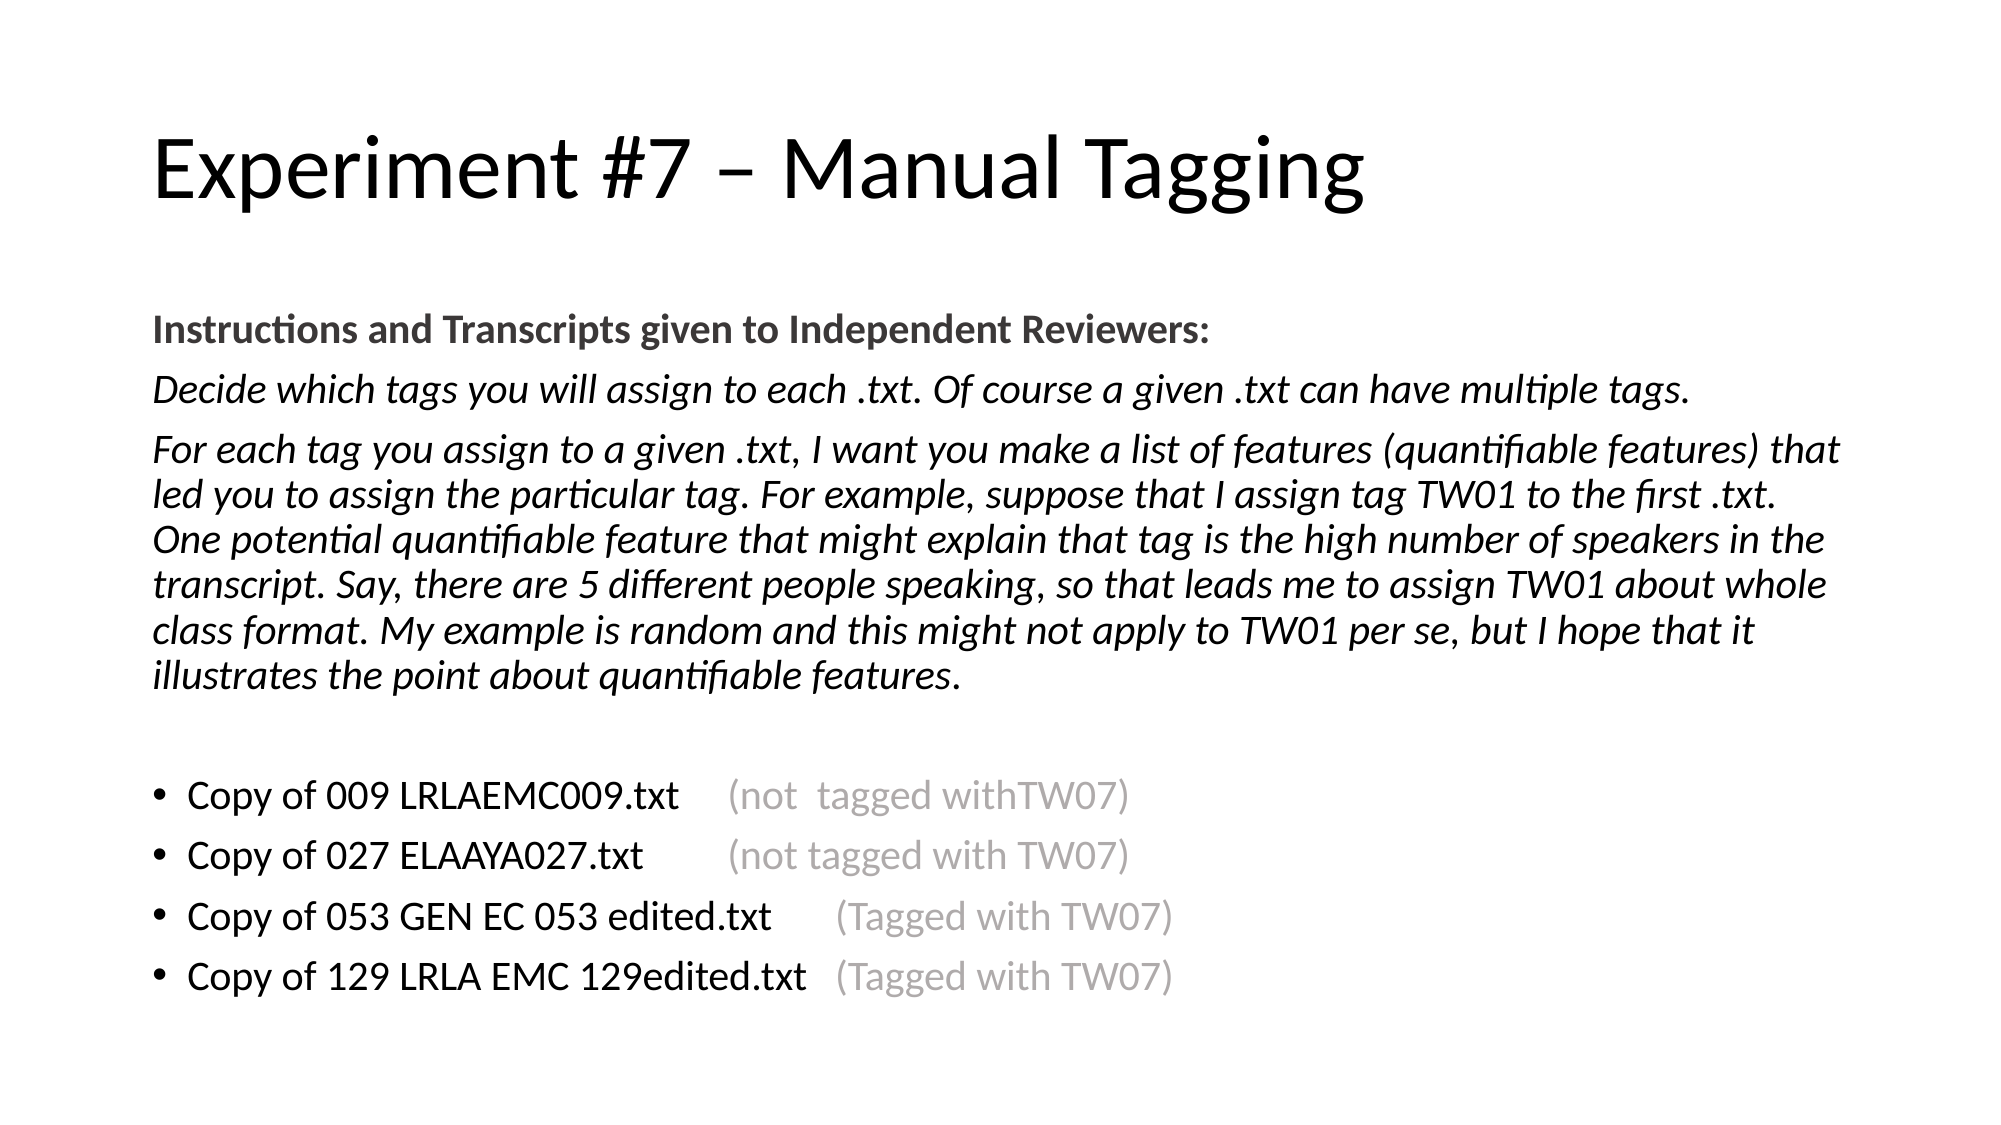

# Experiment #7 – Manual Tagging
Instructions and Transcripts given to Independent Reviewers:
Decide which tags you will assign to each .txt. Of course a given .txt can have multiple tags.
For each tag you assign to a given .txt, I want you make a list of features (quantifiable features) that led you to assign the particular tag. For example, suppose that I assign tag TW01 to the first .txt. One potential quantifiable feature that might explain that tag is the high number of speakers in the transcript. Say, there are 5 different people speaking, so that leads me to assign TW01 about whole class format. My example is random and this might not apply to TW01 per se, but I hope that it illustrates the point about quantifiable features.

Copy of 009 LRLAEMC009.txt 		(not  tagged withTW07)
Copy of 027 ELAAYA027.txt  		(not tagged with TW07)
Copy of 053 GEN EC 053 edited.txt 	(Tagged with TW07)
Copy of 129 LRLA EMC 129edited.txt 	(Tagged with TW07)